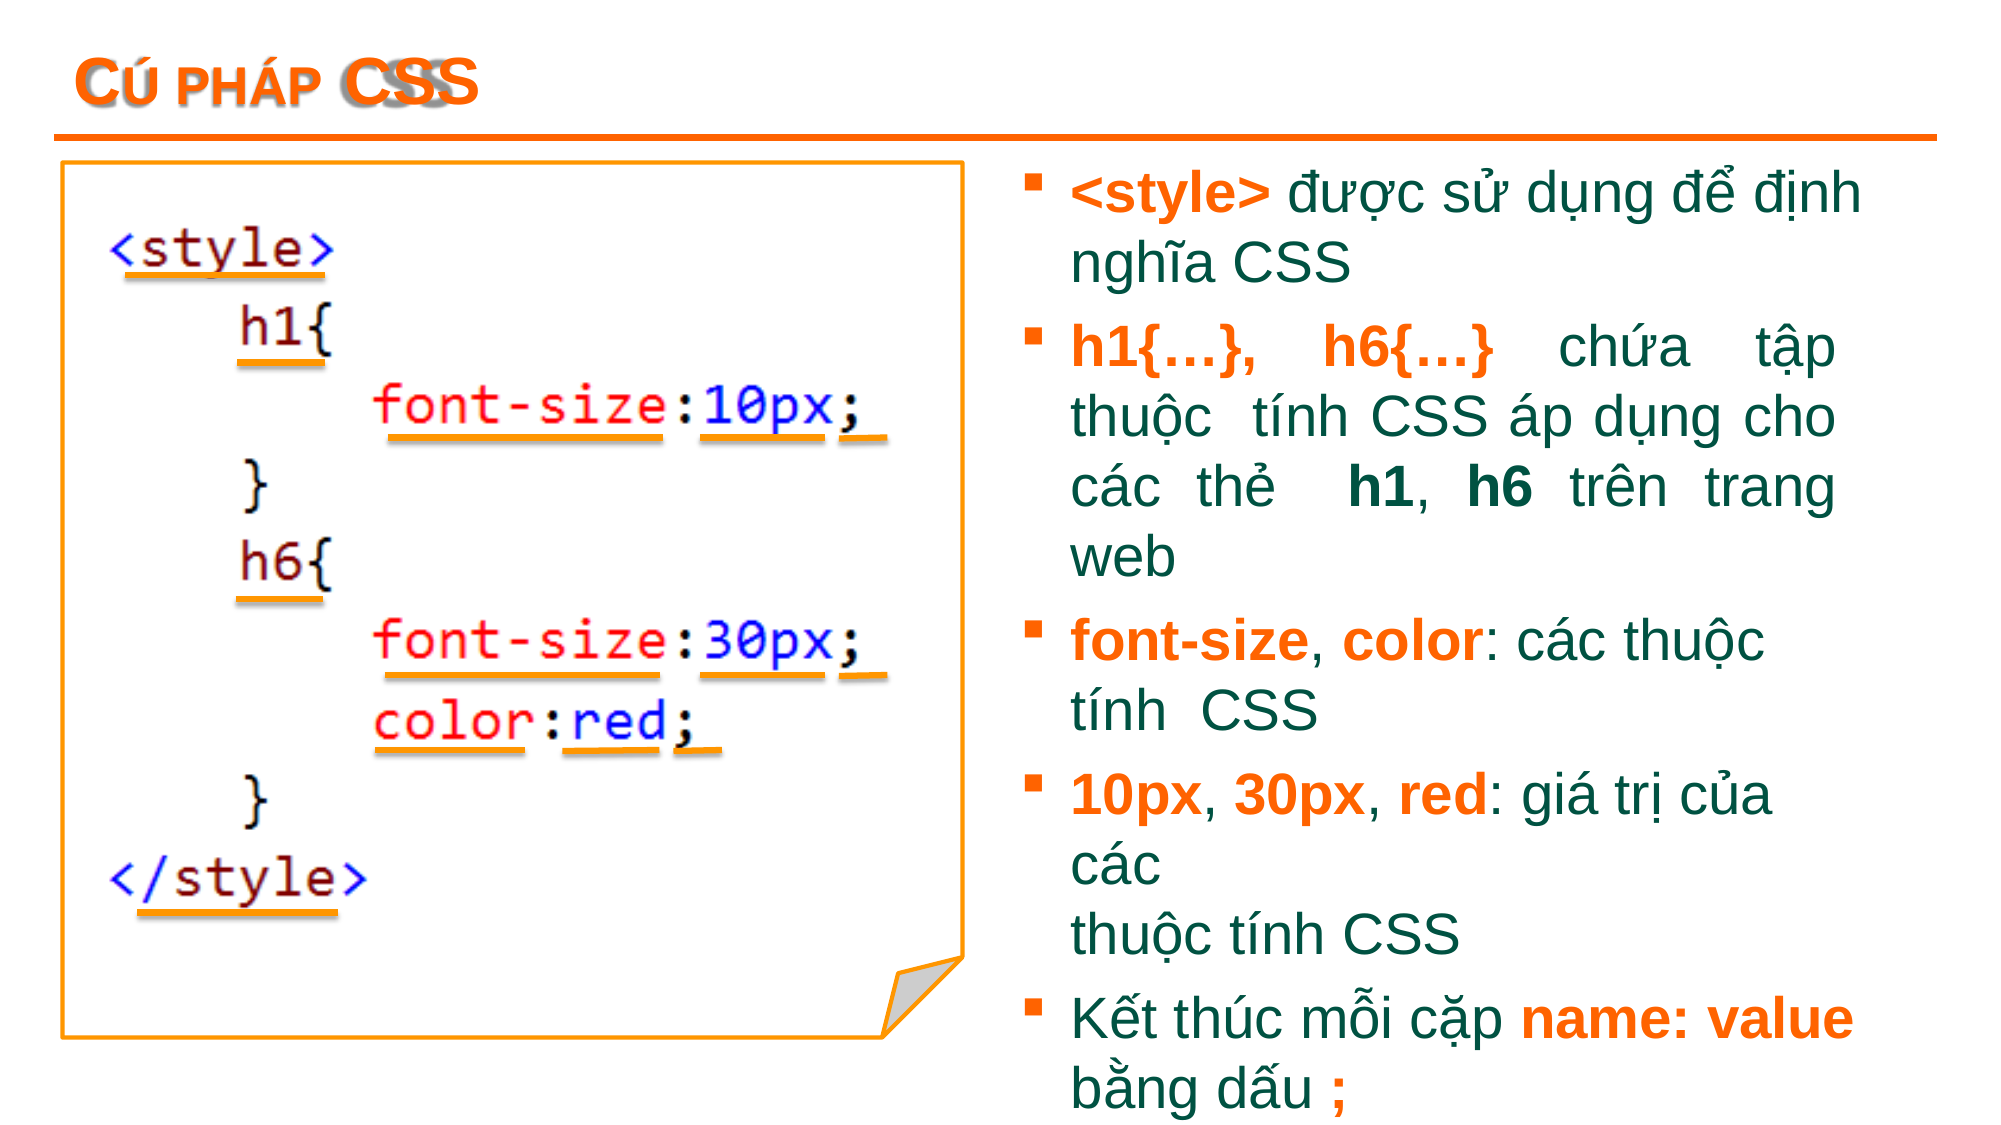

# CÚ PHÁP CSS
<style> được sử dụng để định
nghĩa CSS
h1{…}, h6{…} chứa tập thuộc  tính CSS áp dụng cho các thẻ  h1, h6 trên trang web
font-size, color: các thuộc tính  CSS
10px, 30px, red: giá trị của các
thuộc tính CSS
Kết thúc mỗi cặp name: value
bằng dấu ;